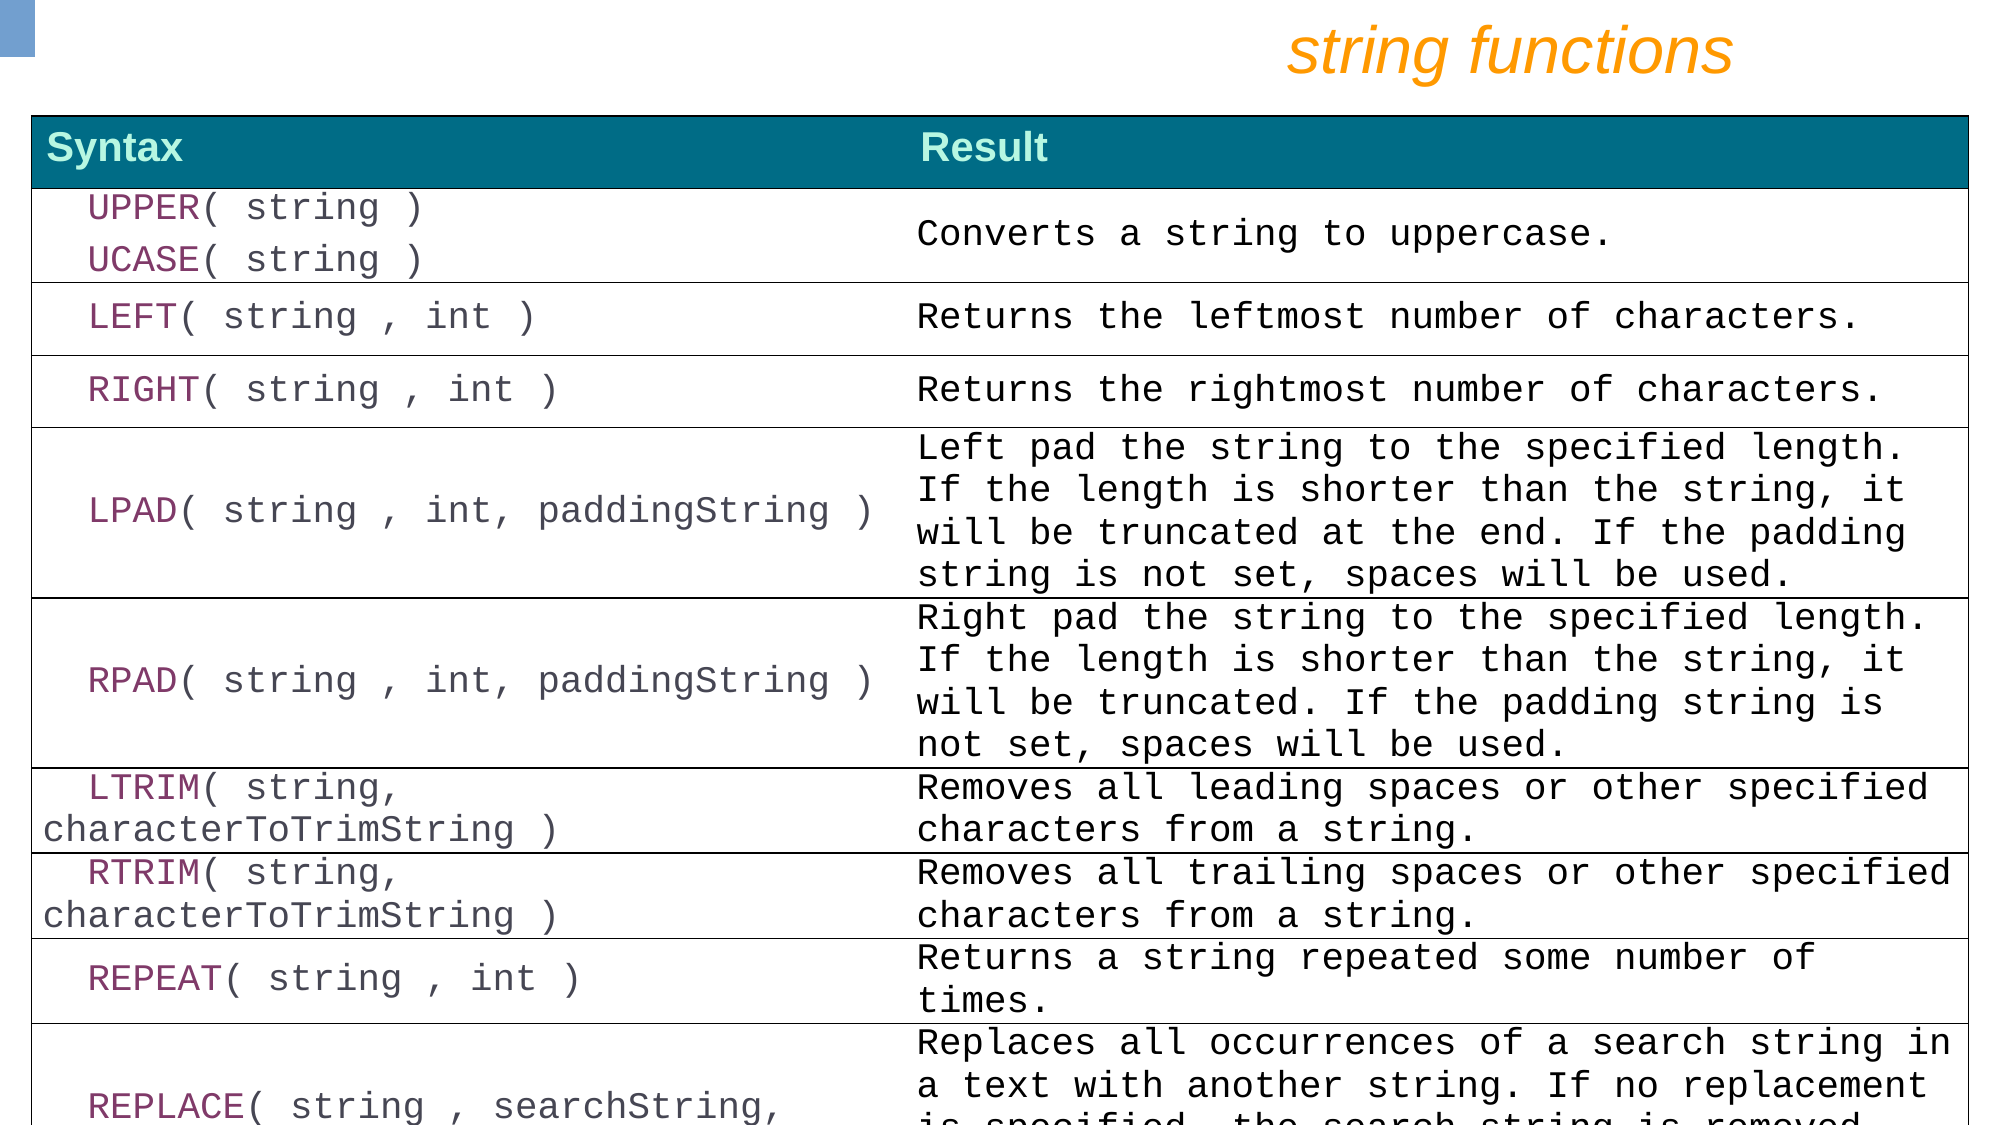

string functions
| Syntax | Result |
| --- | --- |
| UPPER( string ) UCASE( string ) | Converts a string to uppercase. |
| LEFT( string , int ) | Returns the leftmost number of characters. |
| RIGHT( string , int ) | Returns the rightmost number of characters. |
| LPAD( string , int, paddingString ) | Left pad the string to the specified length. If the length is shorter than the string, it will be truncated at the end. If the padding string is not set, spaces will be used. |
| RPAD( string , int, paddingString ) | Right pad the string to the specified length. If the length is shorter than the string, it will be truncated. If the padding string is not set, spaces will be used. |
| LTRIM( string, characterToTrimString ) | Removes all leading spaces or other specified characters from a string. |
| RTRIM( string, characterToTrimString ) | Removes all trailing spaces or other specified characters from a string. |
| REPEAT( string , int ) | Returns a string repeated some number of times. |
| REPLACE( string , searchString, replacementString ) | Replaces all occurrences of a search string in a text with another string. If no replacement is specified, the search string is removed from the original string. If any parameter is null, the result is null. |